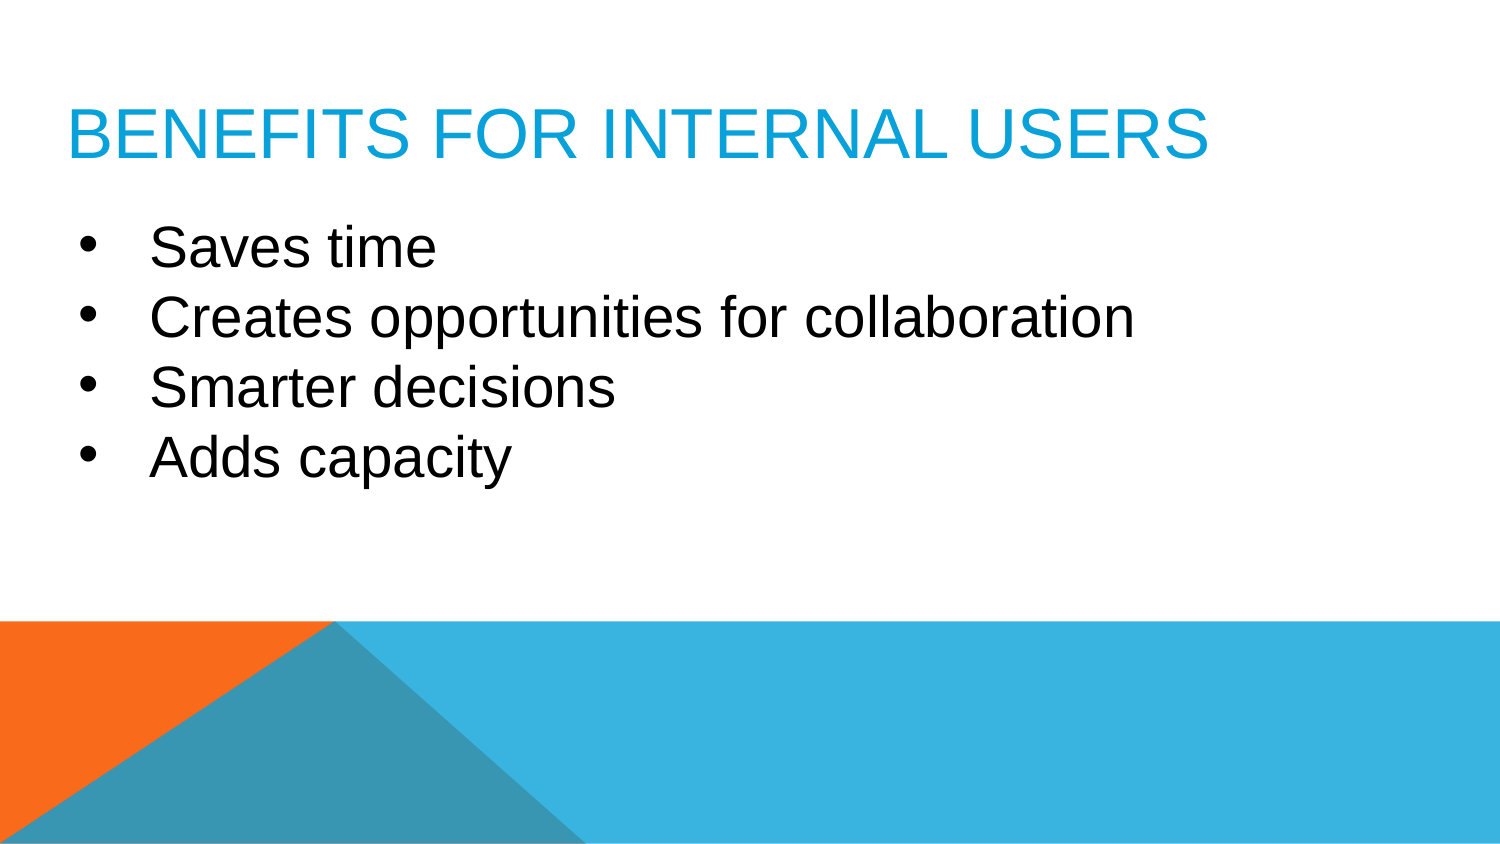

# BENEFITS FOR INTERNAL USERS
Saves time
Creates opportunities for collaboration
Smarter decisions
Adds capacity